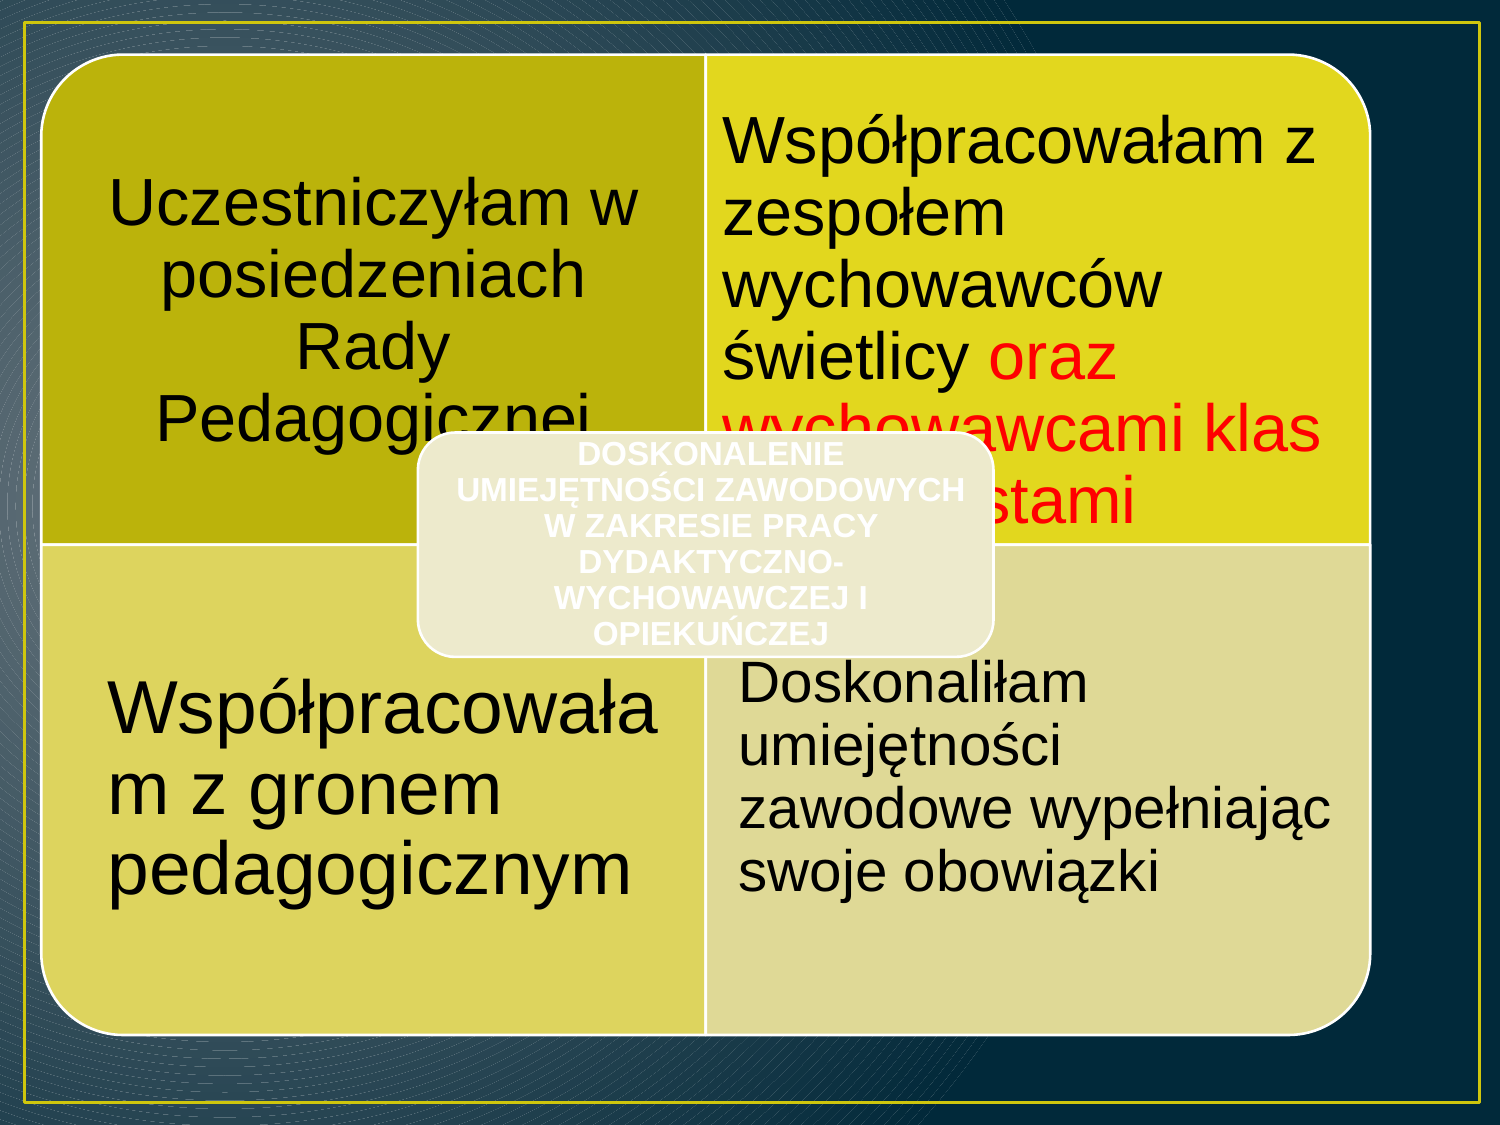

Uczestniczyłam w posiedzeniach Rady Pedagogicznej

Współpracowałam z zespołem wychowawców świetlicy oraz wychowawcami klas i specjalistami
Współpracowałam z gronem pedagogicznym
Doskonaliłam umiejętności zawodowe wypełniając swoje obowiązki
DOSKONALENIE UMIEJĘTNOŚCI ZAWODOWYCH W ZAKRESIE PRACY DYDAKTYCZNO-WYCHOWAWCZEJ I OPIEKUŃCZEJ